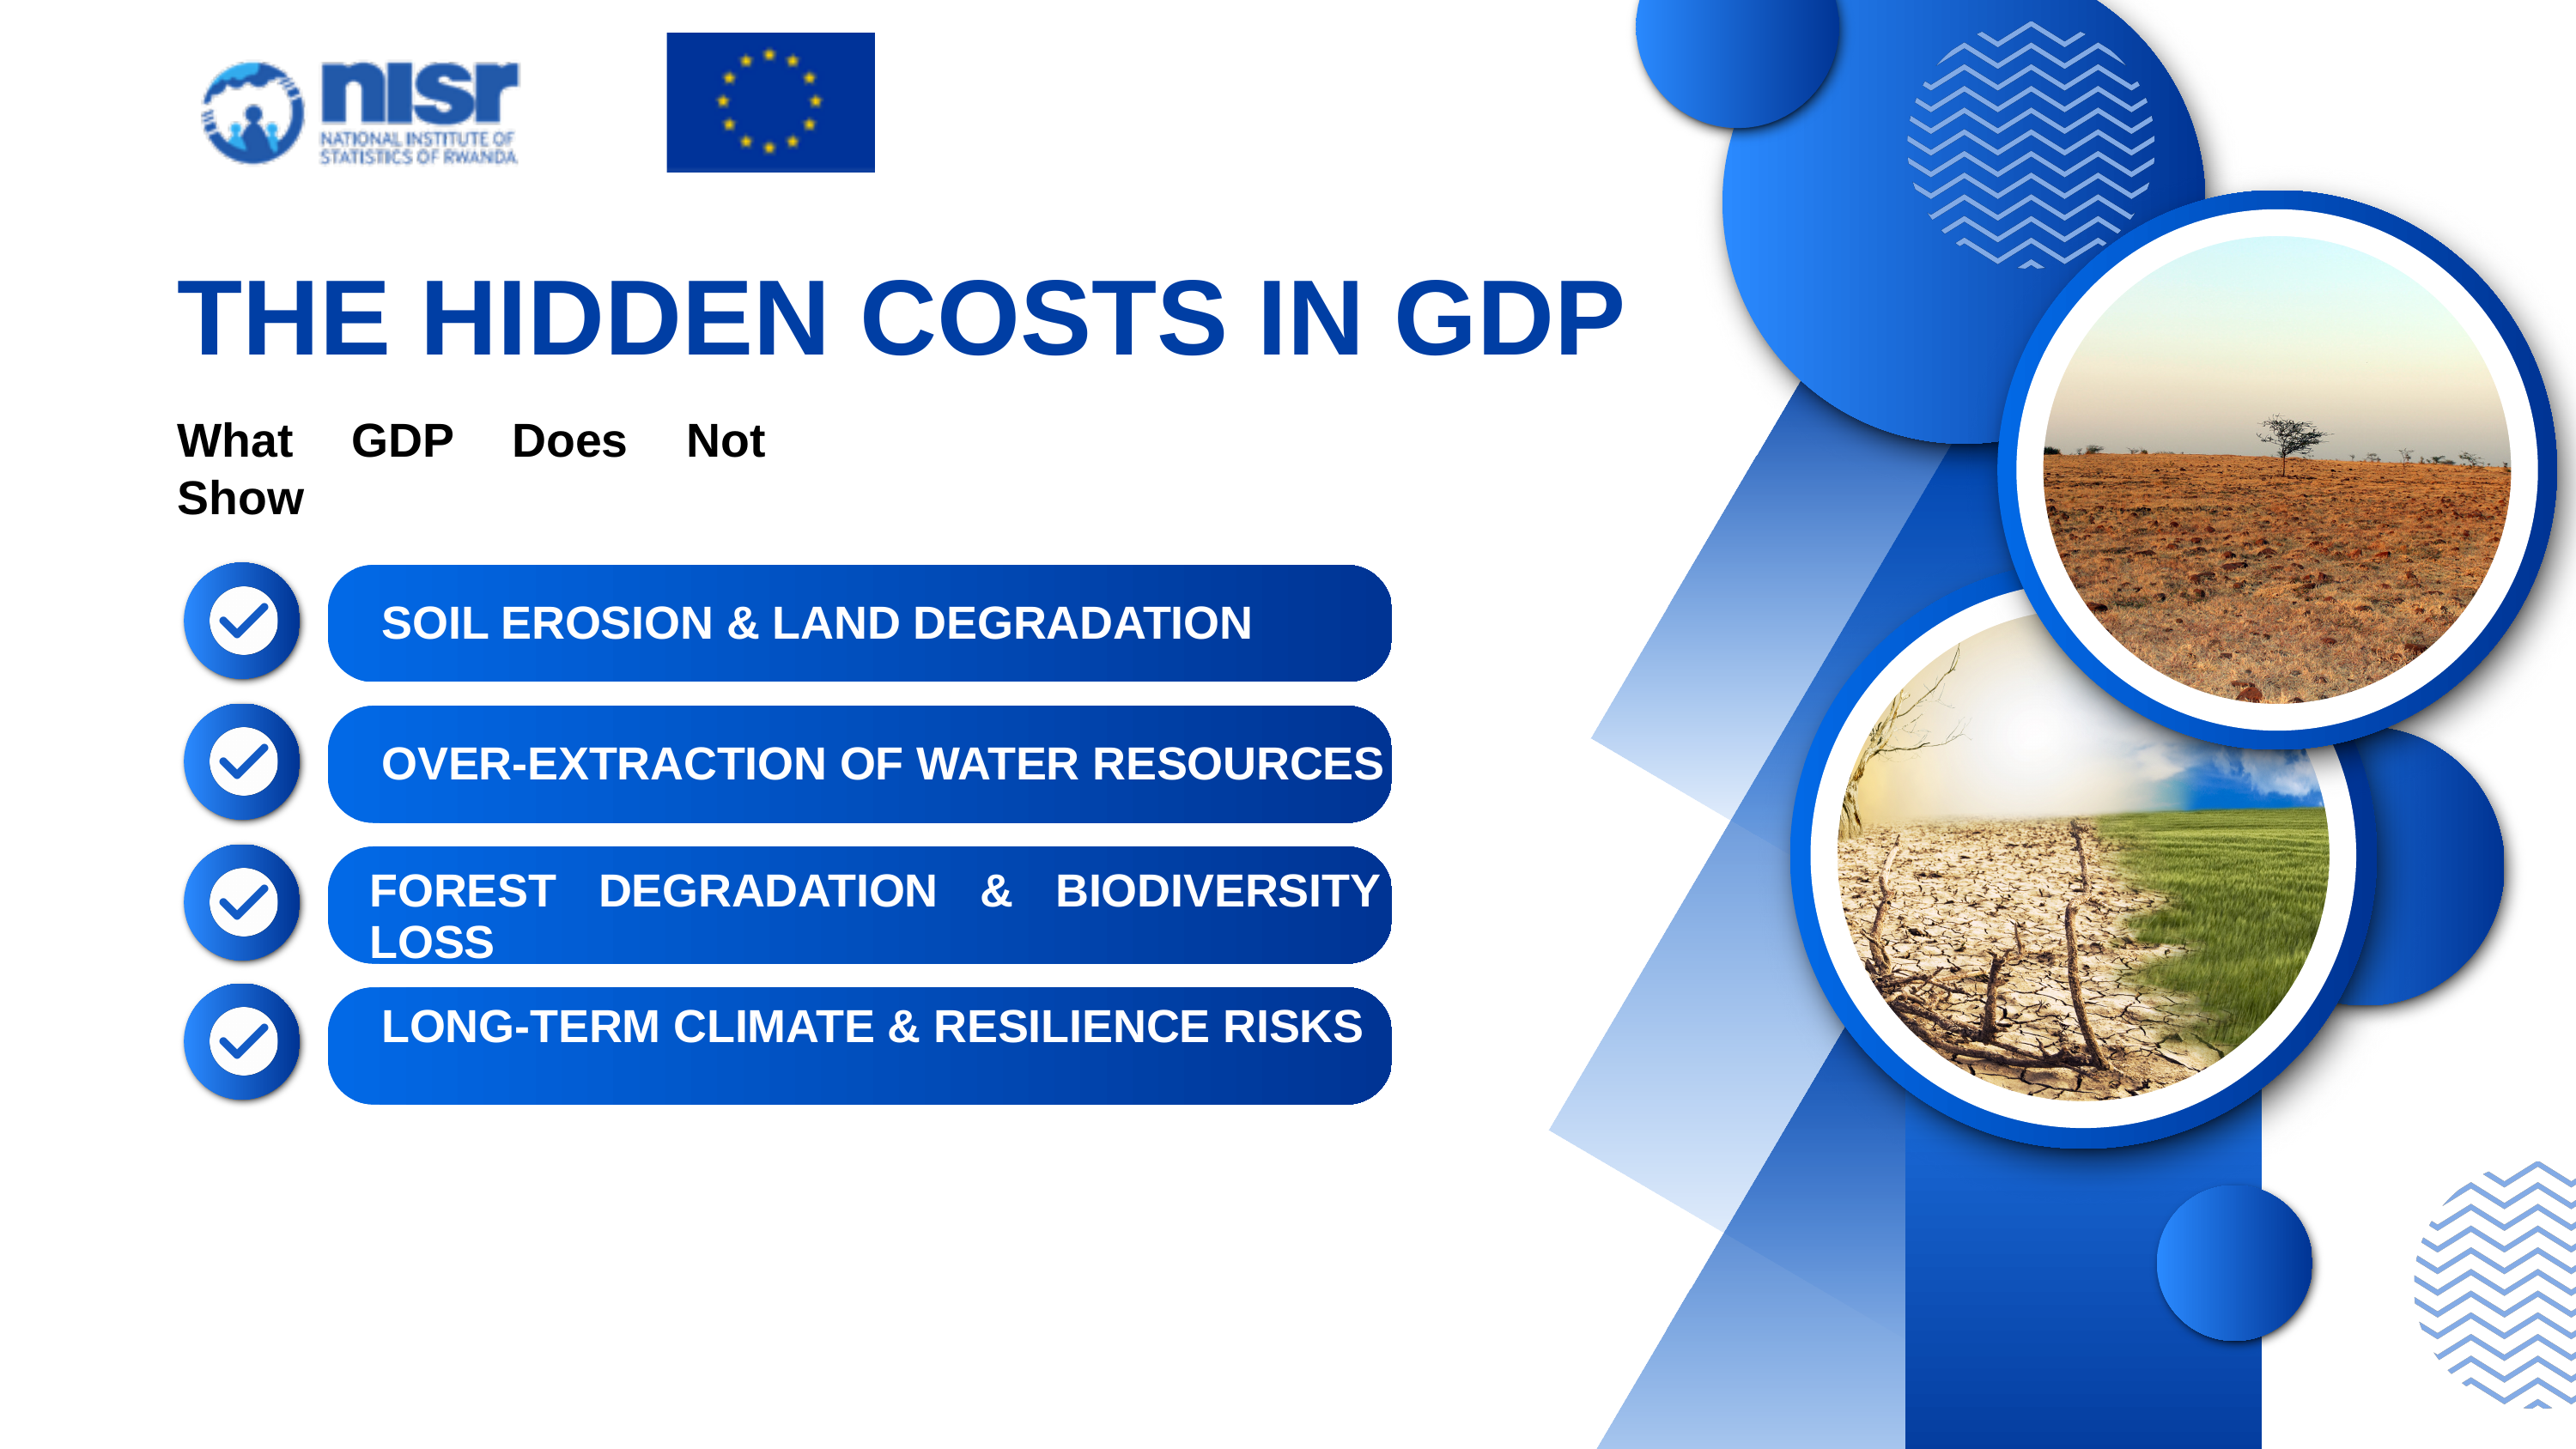

THE HIDDEN COSTS IN GDP

What GDP Does Not Show

SOIL EROSION & LAND DEGRADATION

OVER-EXTRACTION OF WATER RESOURCES

FOREST DEGRADATION & BIODIVERSITY LOSS

LONG-TERM CLIMATE & RESILIENCE RISKS